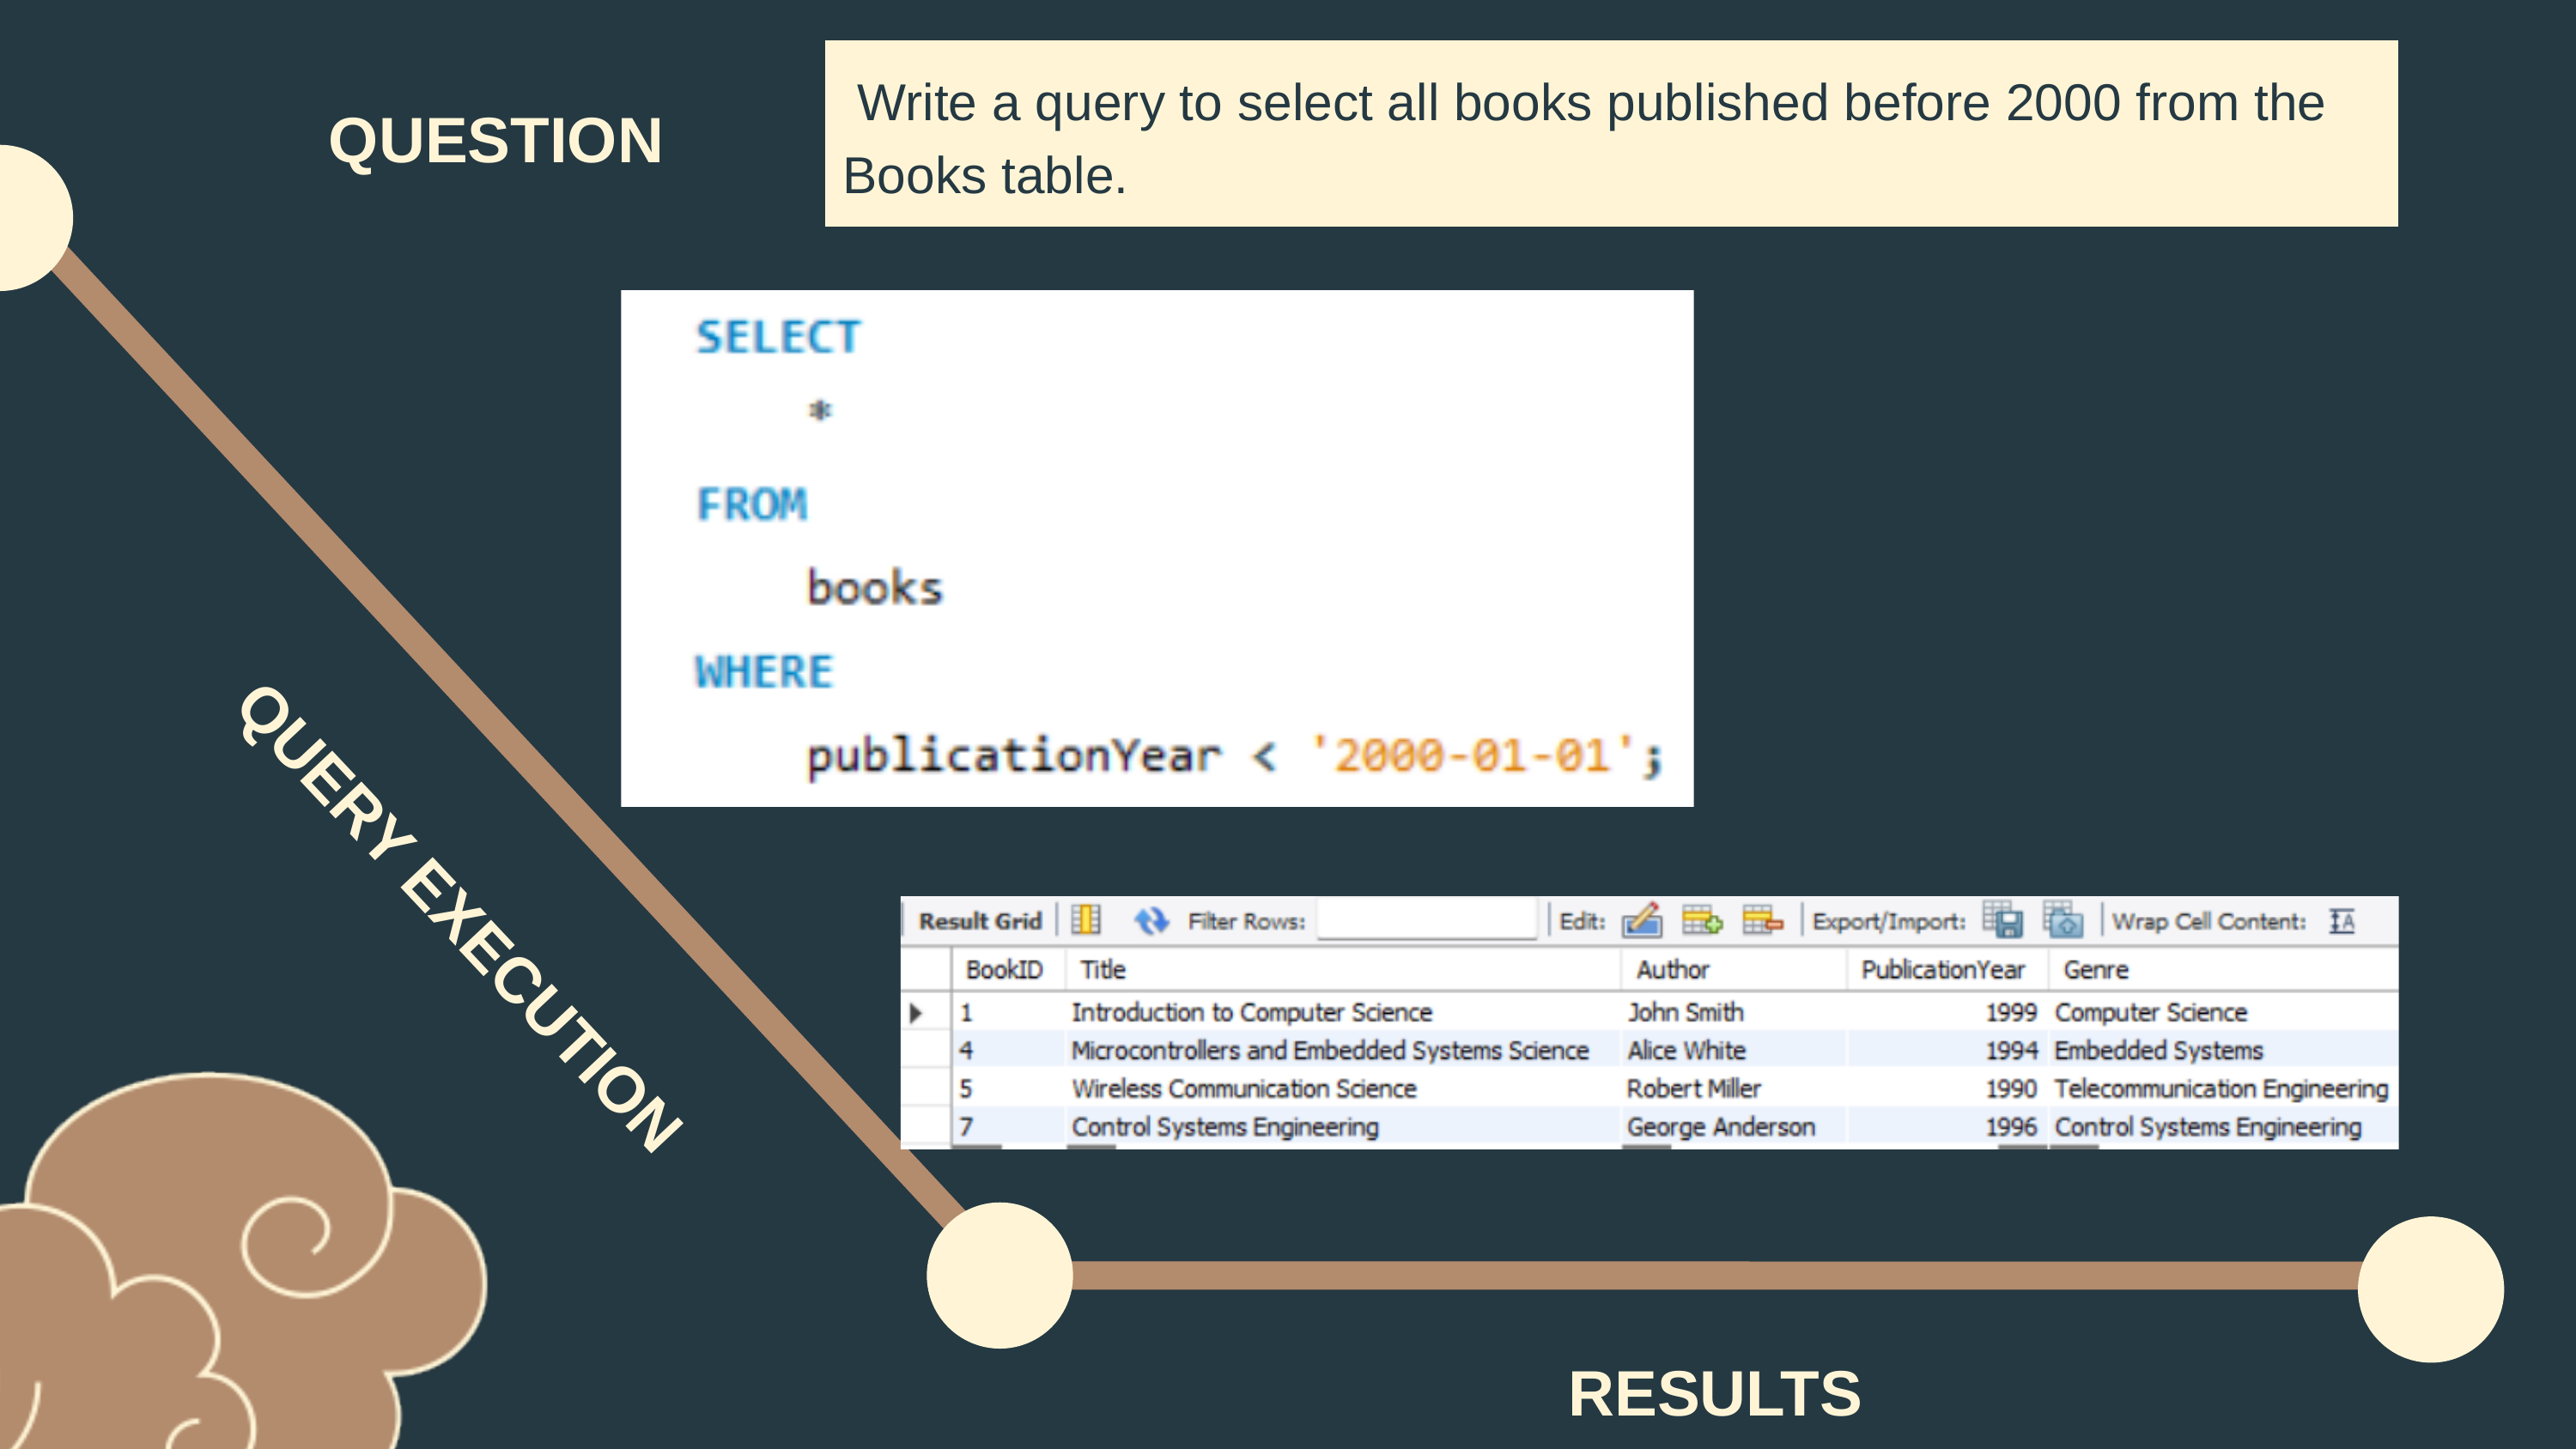

Write a query to select all books published before 2000 from the Books table.
QUESTION

QUERY EXECUTION

RESULTS